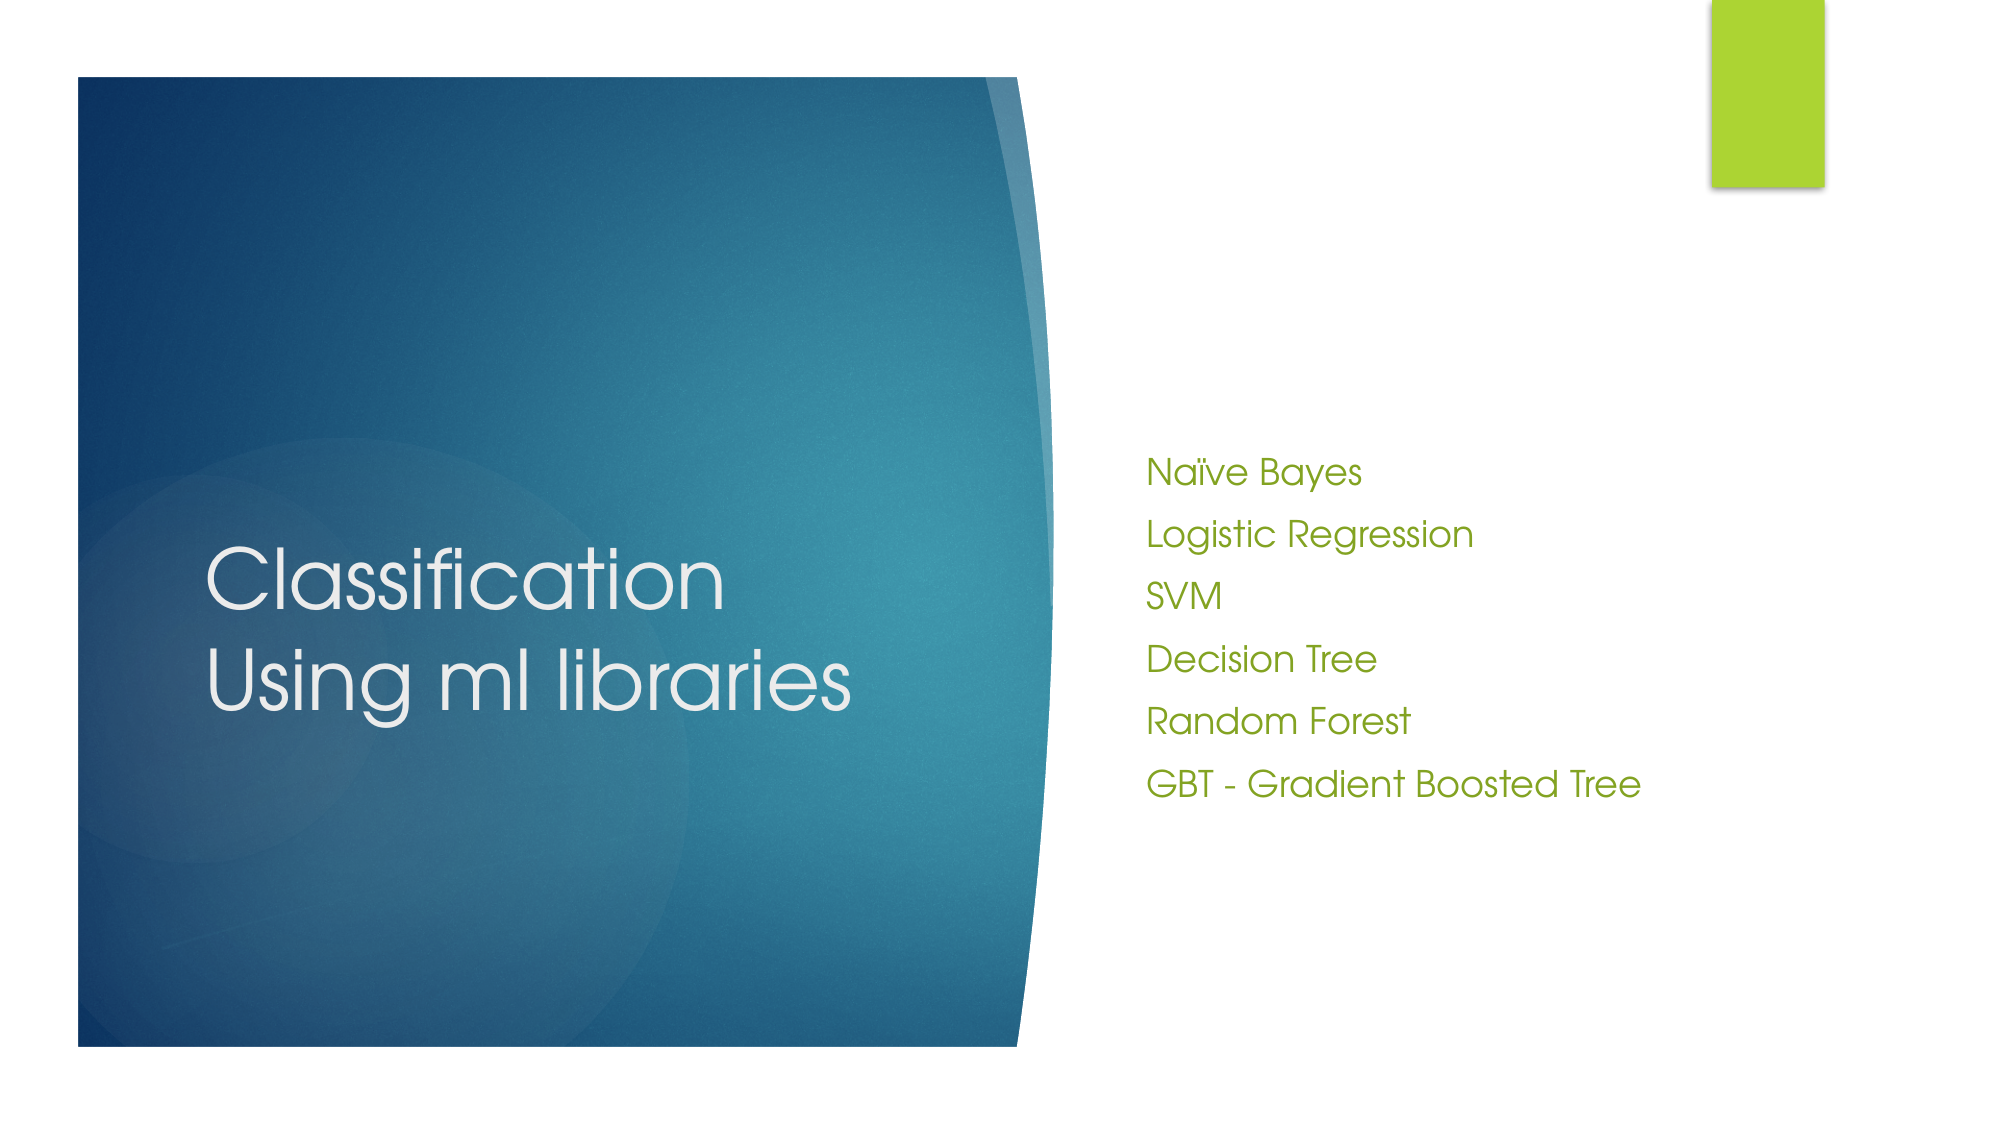

Naïve Bayes
Logistic Regression
SVM
Decision Tree
Random Forest
GBT - Gradient Boosted Tree
# Classification Using ml libraries